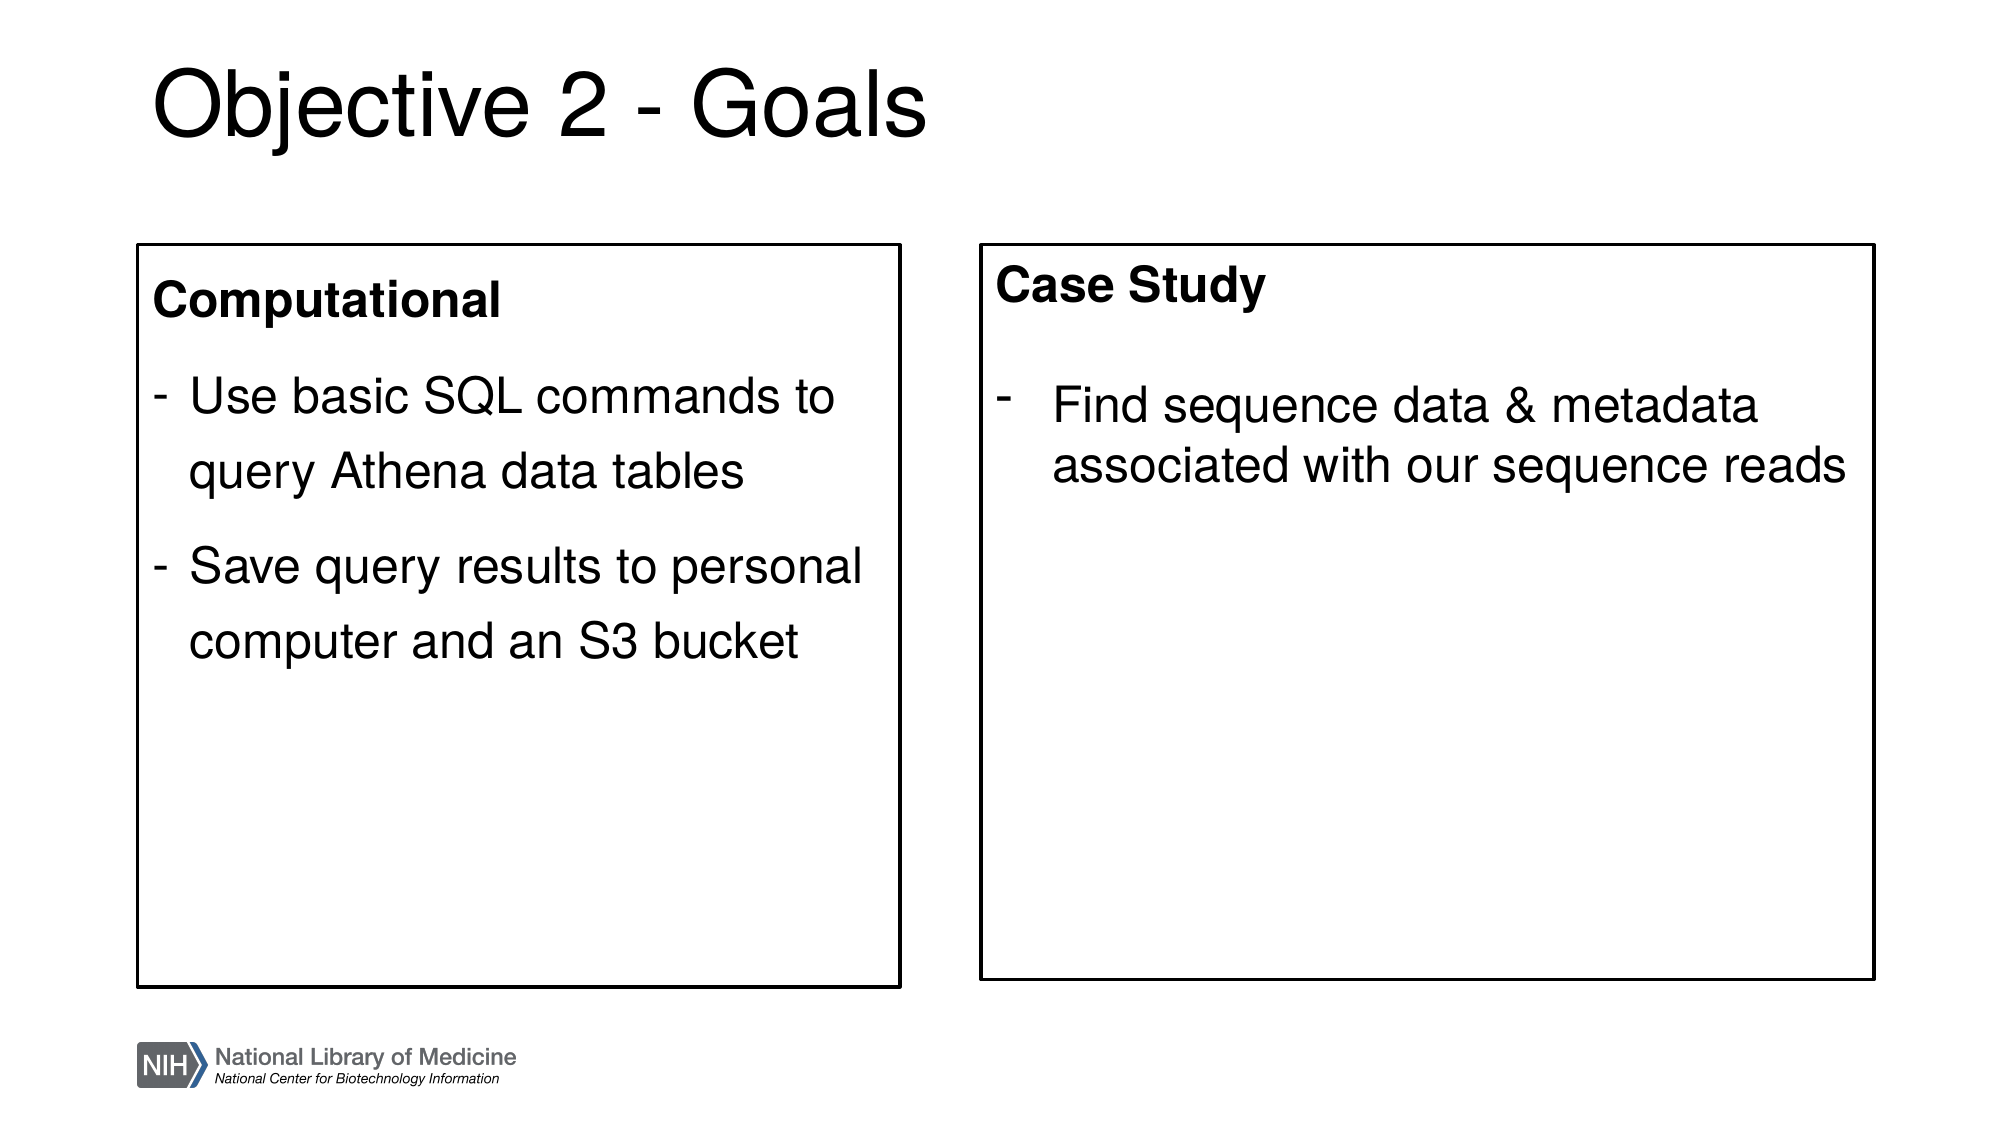

Objective 2 - Goals
Computational
Use basic SQL commands to query Athena data tables
Save query results to personal computer and an S3 bucket
Case Study

Find sequence data & metadata associated with our sequence reads